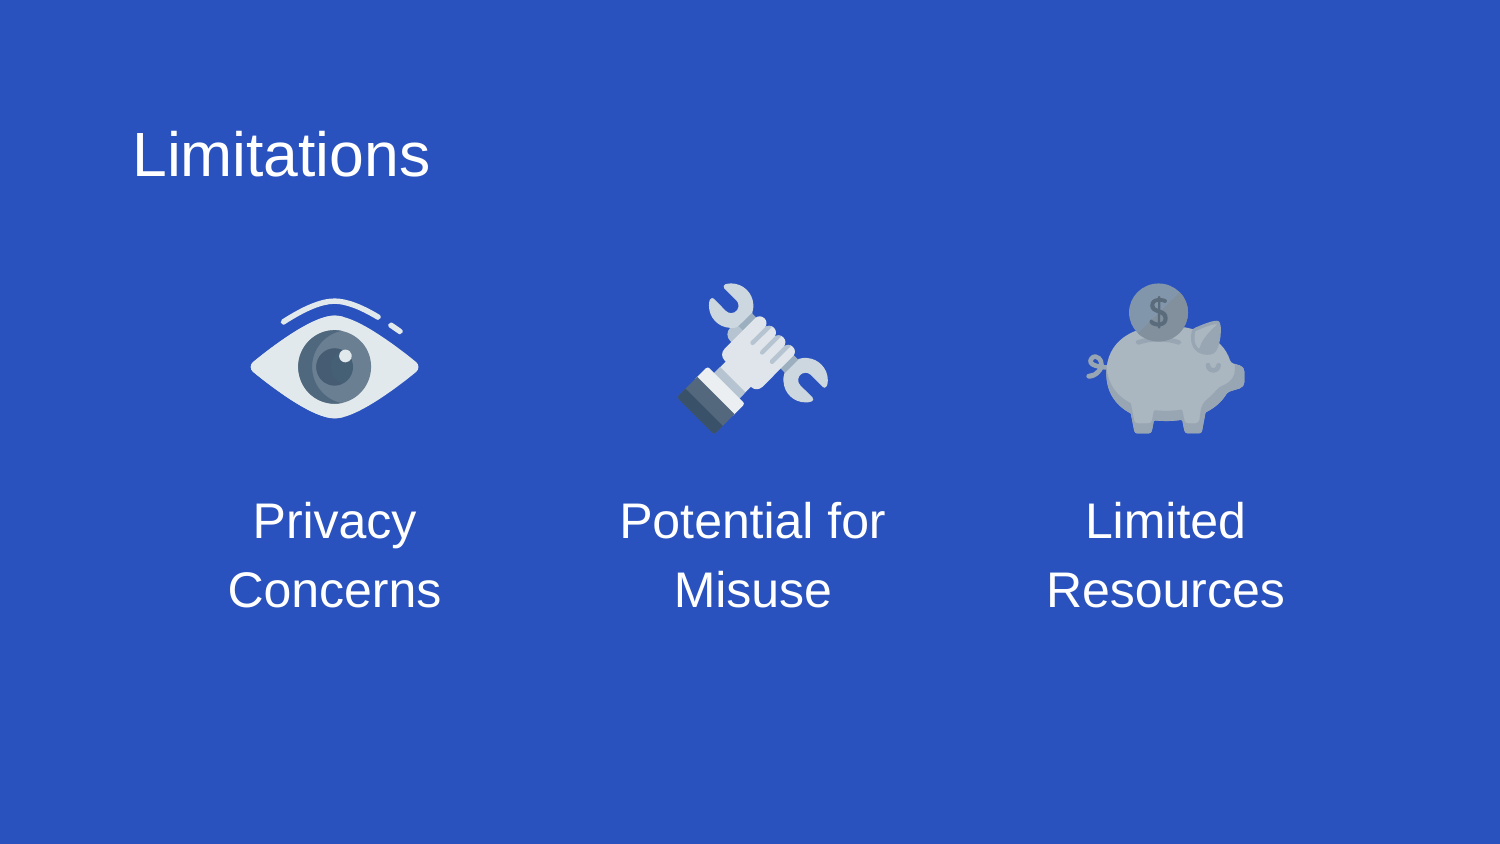

Limitations

Privacy Concerns
Potential for Misuse
Limited Resources